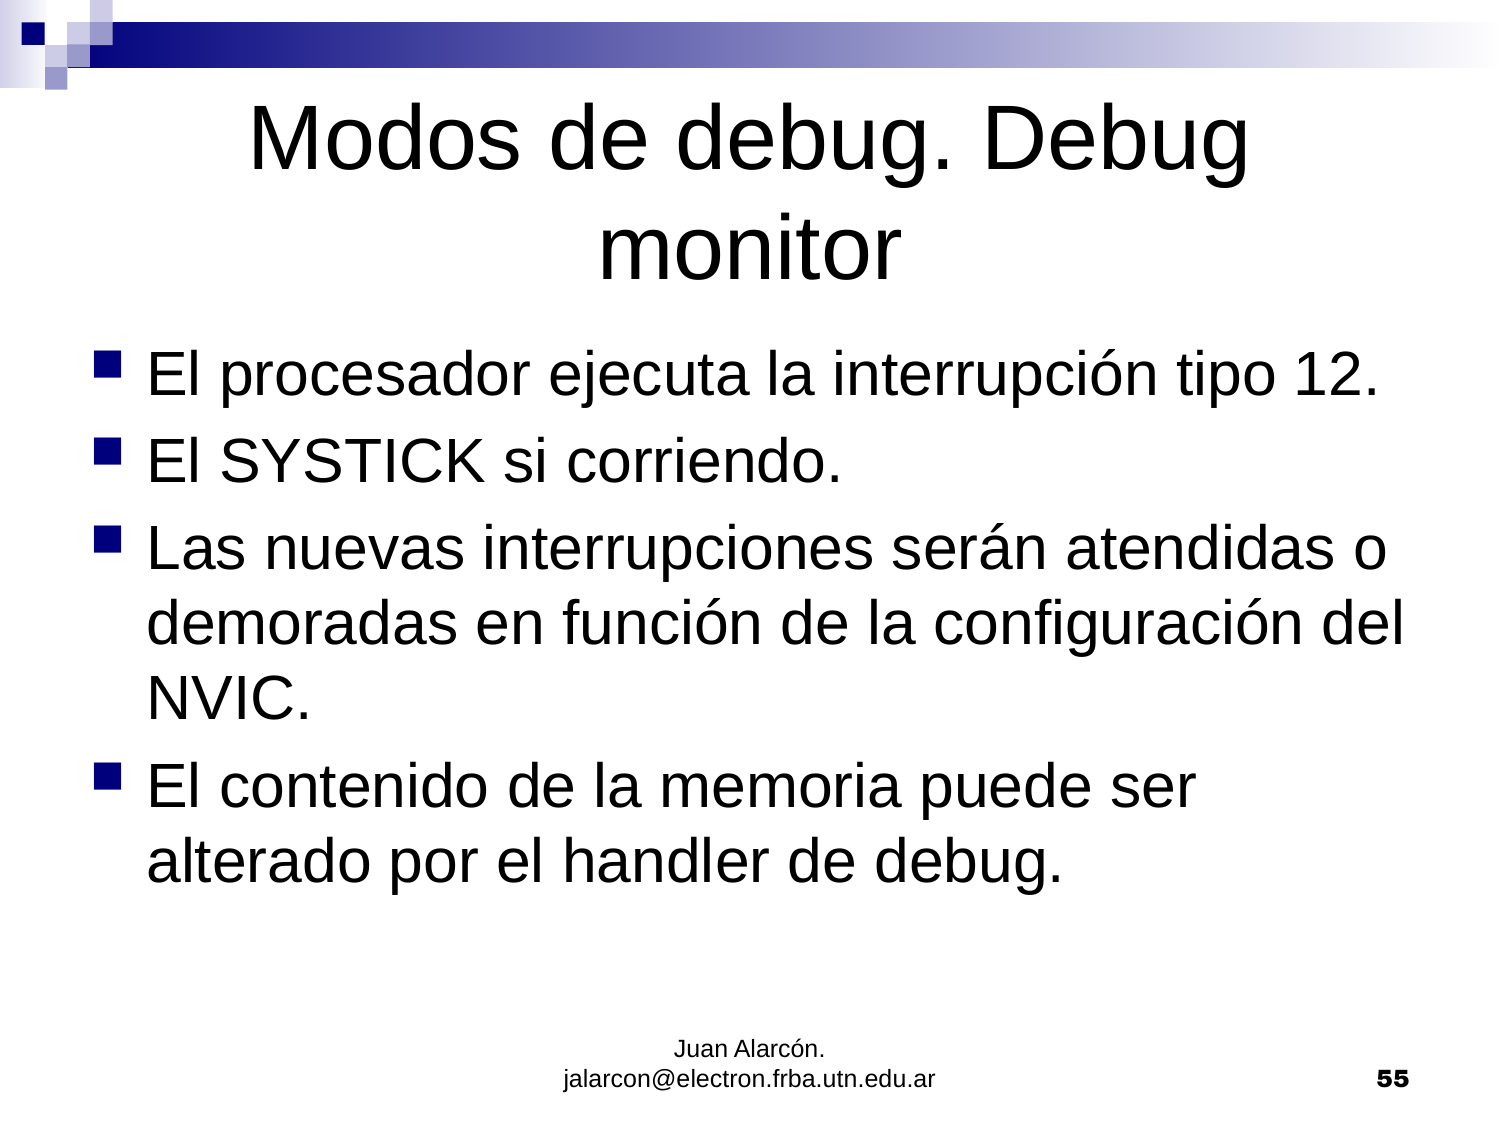

# Modos de debug. Debug monitor
El procesador ejecuta la interrupción tipo 12.
El SYSTICK si corriendo.
Las nuevas interrupciones serán atendidas o demoradas en función de la configuración del NVIC.
El contenido de la memoria puede ser alterado por el handler de debug.
Juan Alarcón. jalarcon@electron.frba.utn.edu.ar
55